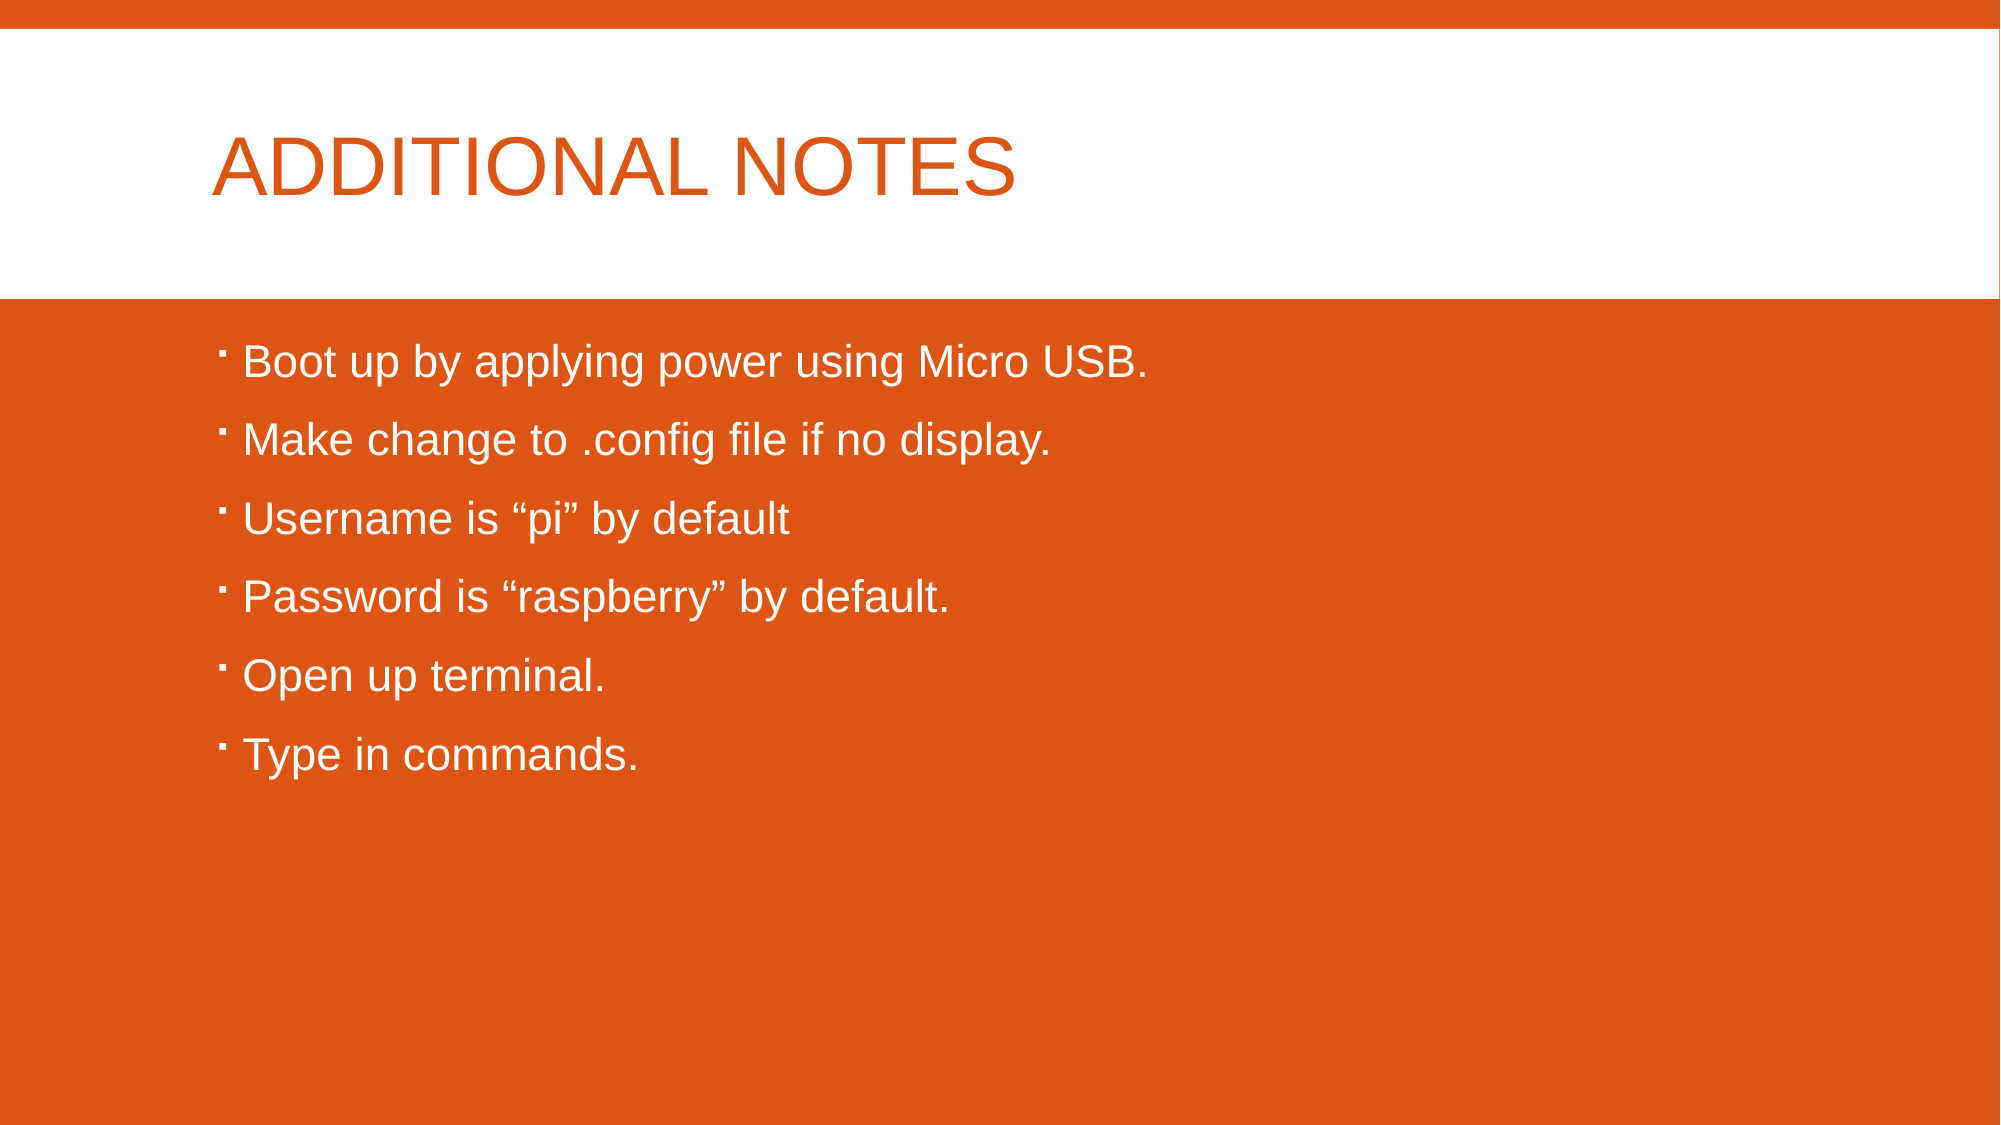

# Additional Notes
Boot up by applying power using Micro USB.
Make change to .config file if no display.
Username is “pi” by default
Password is “raspberry” by default.
Open up terminal.
Type in commands.